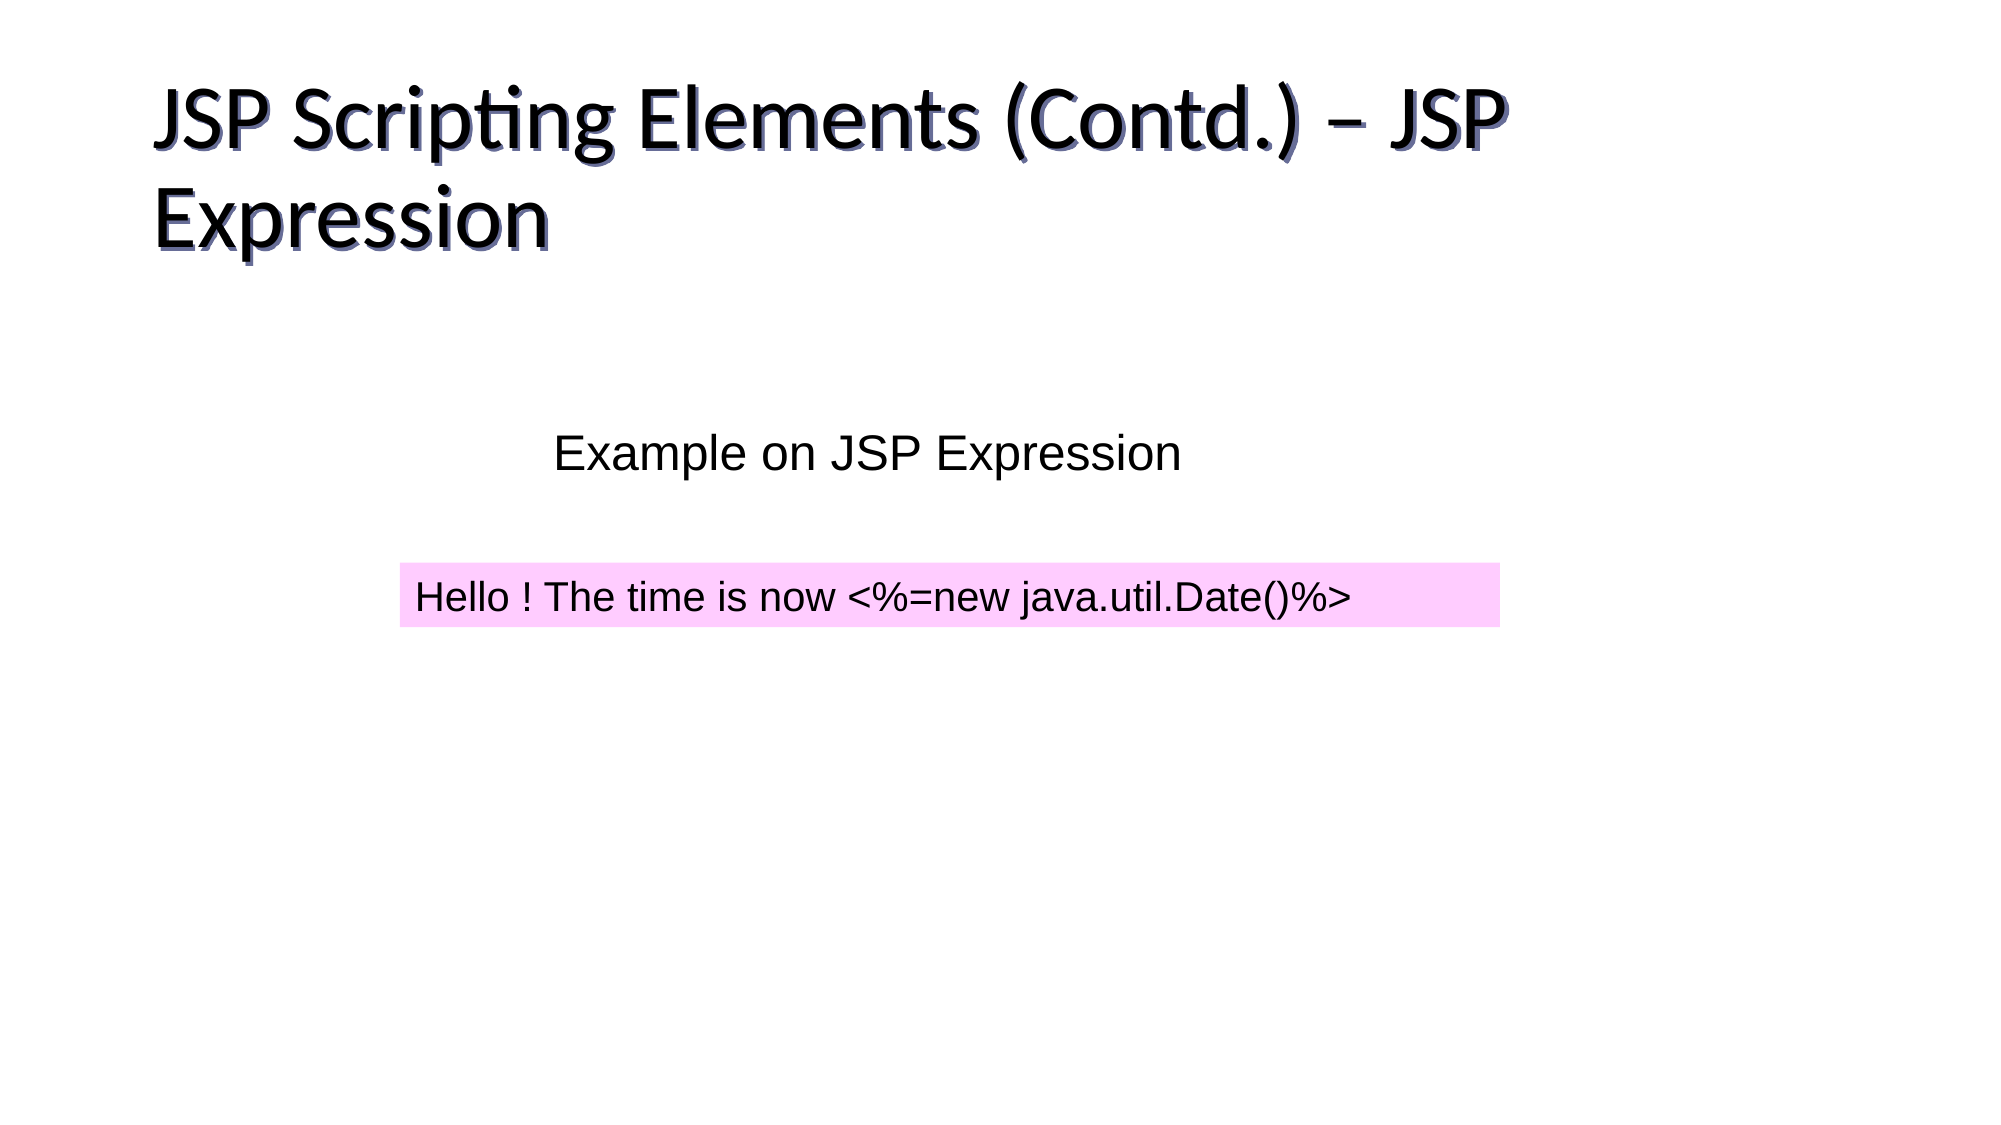

JSP Scripting Elements (Contd.) – JSP Expression
Example on JSP Expression
Hello ! The time is now <%=new java.util.Date()%>
250